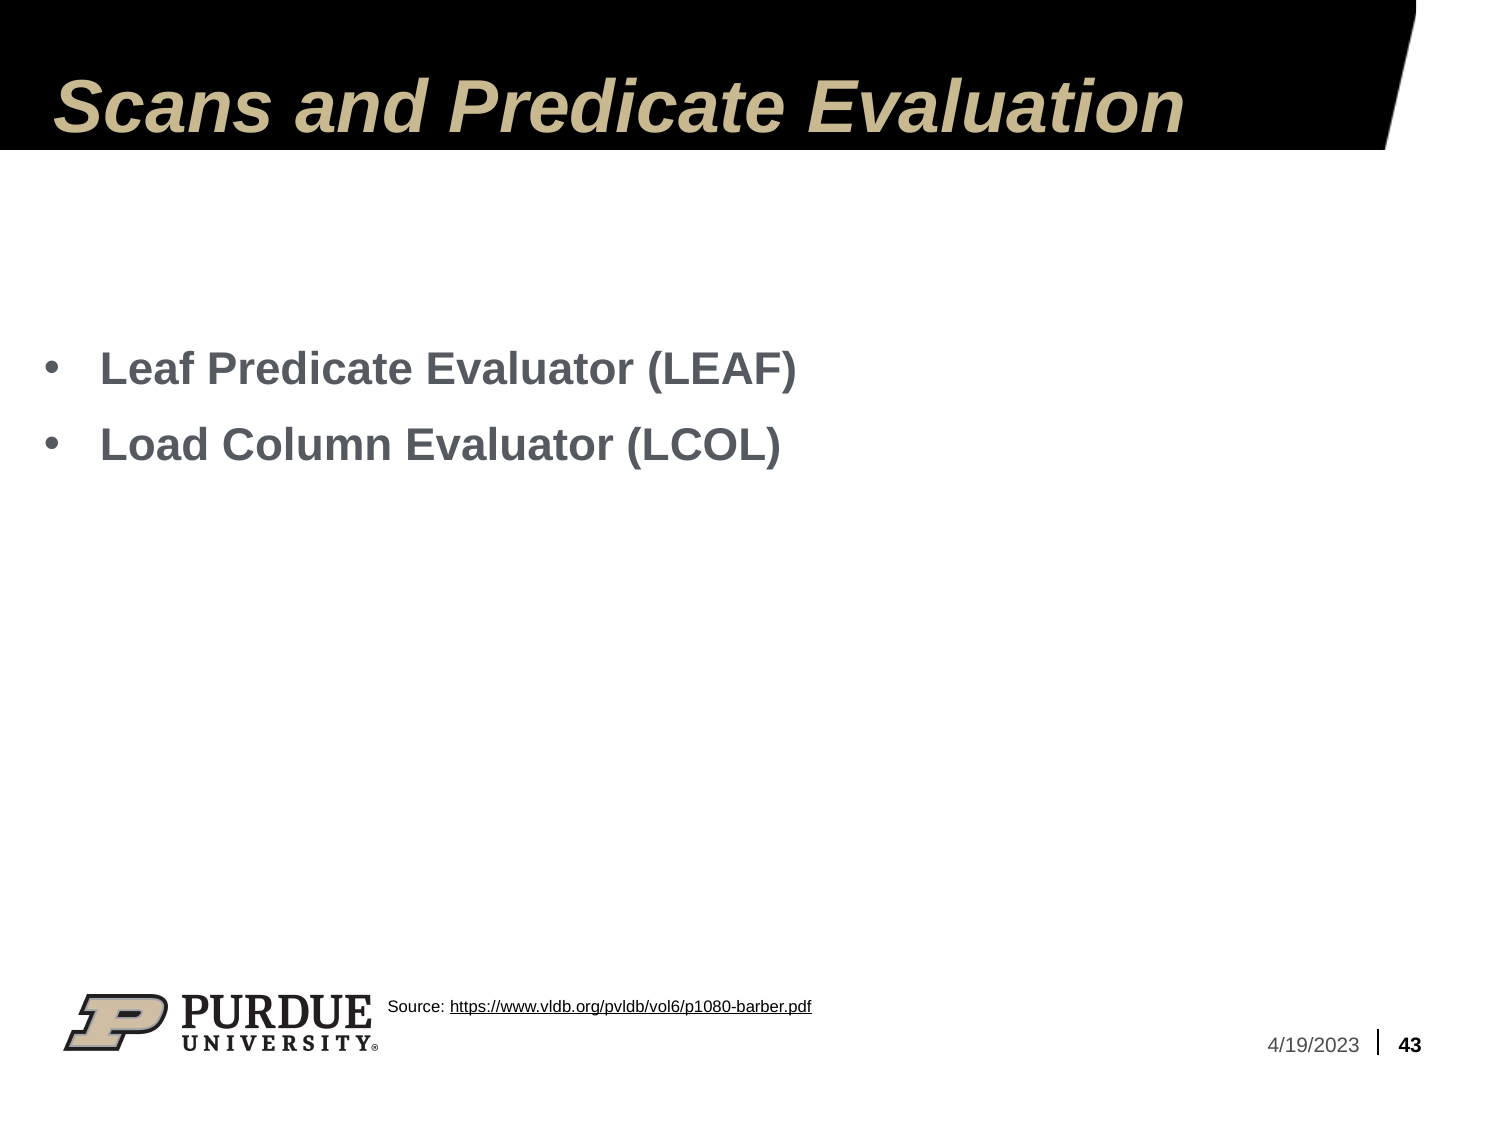

# Scans and Predicate Evaluation

Leaf Predicate Evaluator (LEAF)
Load Column Evaluator (LCOL)
Source: https://www.vldb.org/pvldb/vol6/p1080-barber.pdf

43
4/19/2023